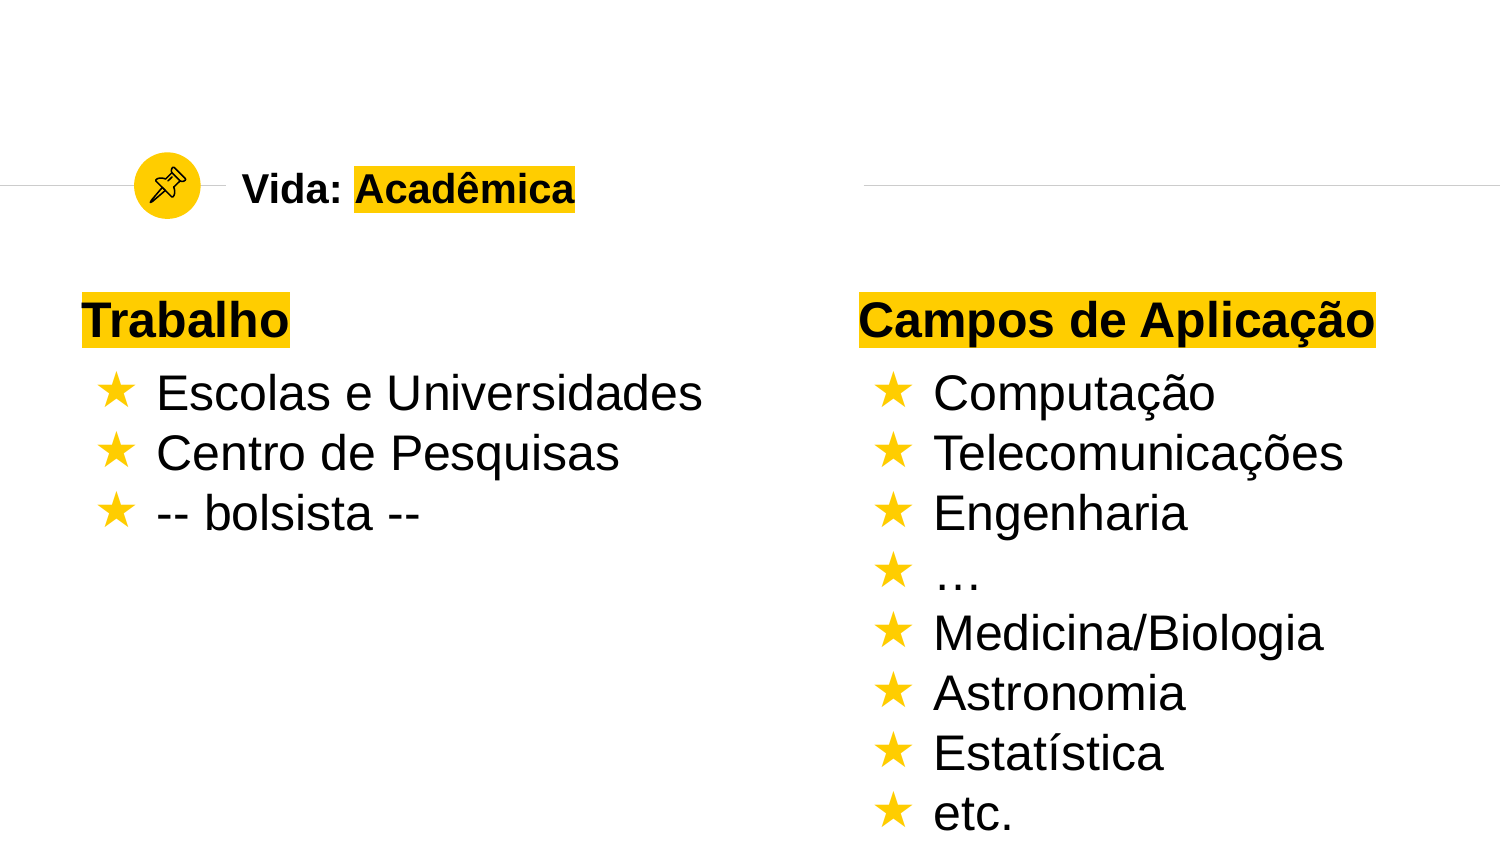

# Vida: Acadêmica

Trabalho
Escolas e Universidades
Centro de Pesquisas
-- bolsista --

Campos de Aplicação
Computação
Telecomunicações
Engenharia
…
Medicina/Biologia
Astronomia
Estatística
etc.